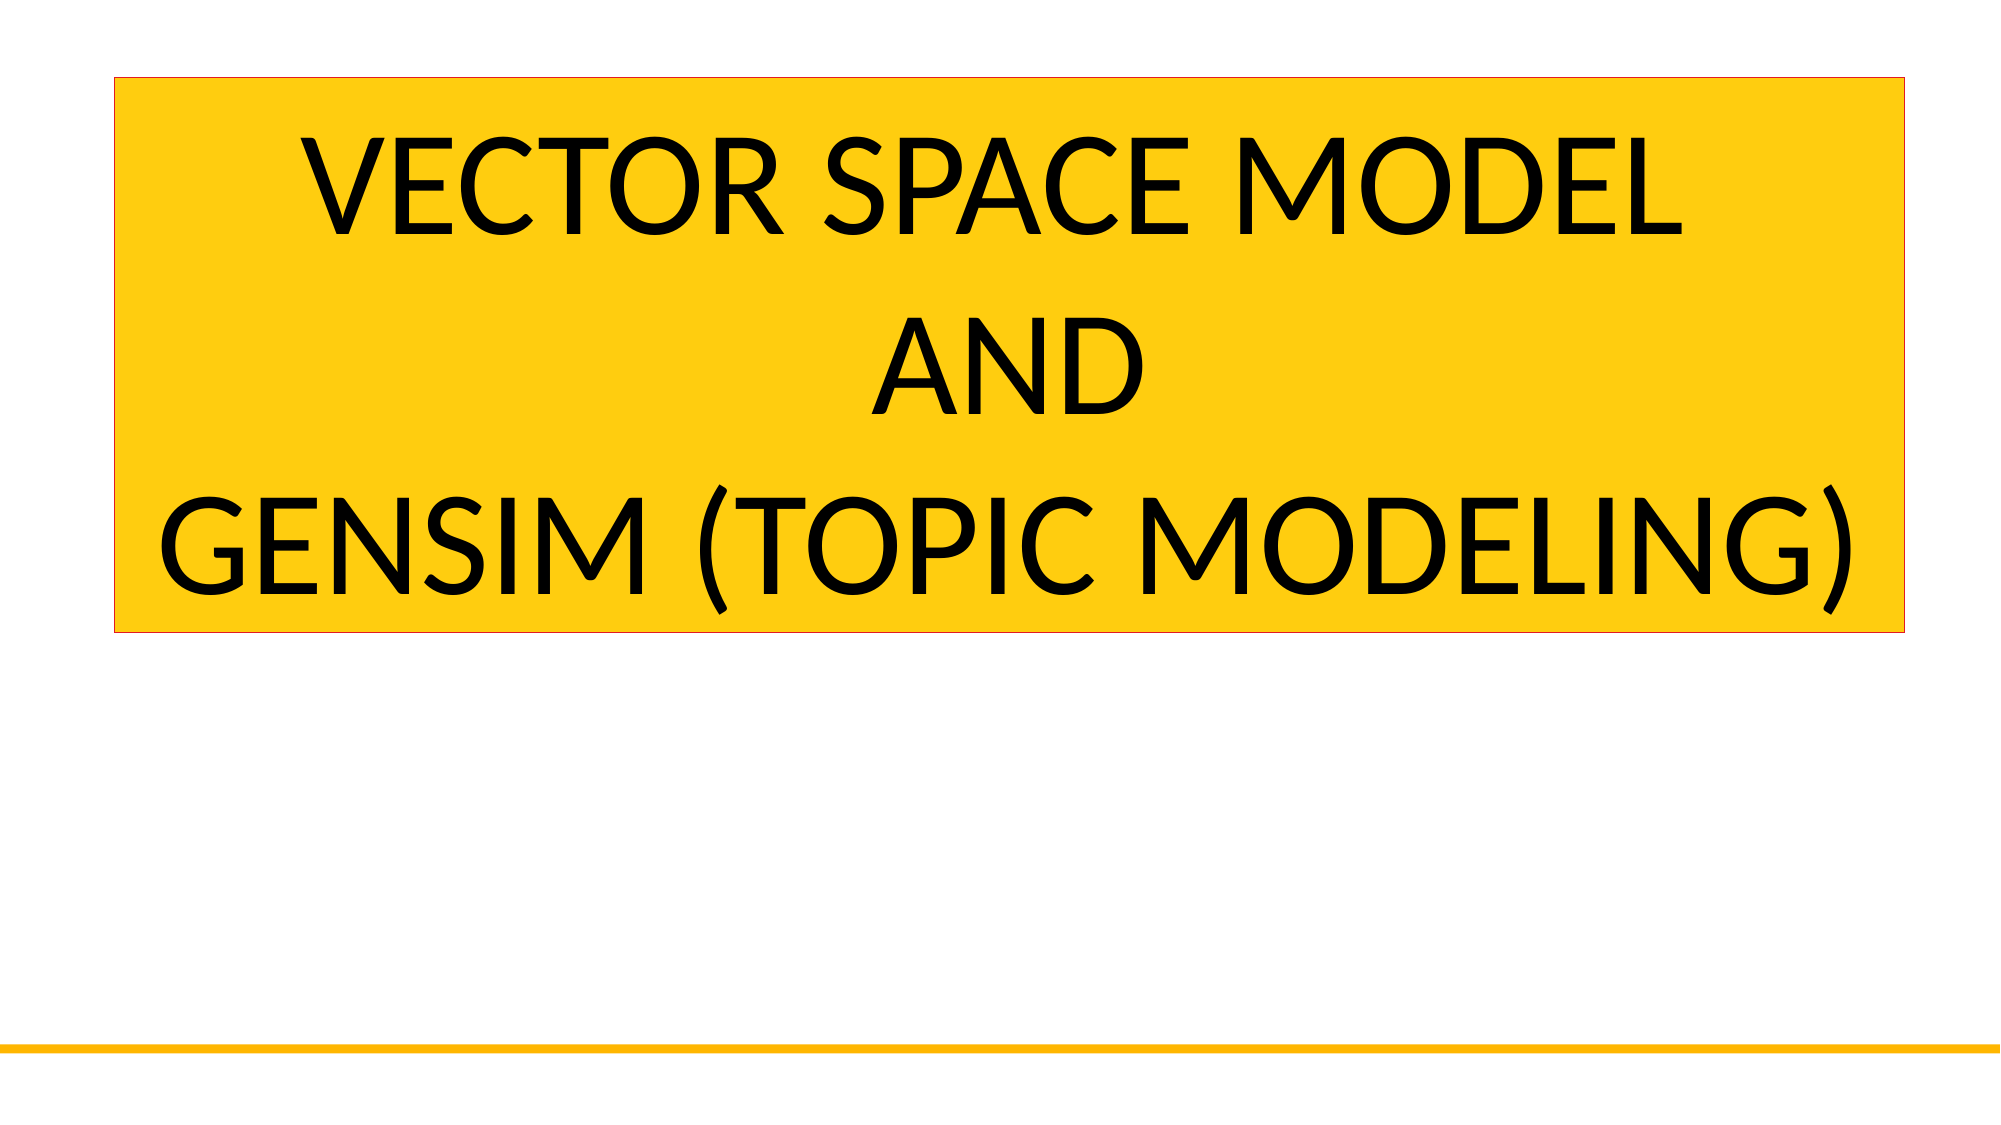

VECTOR SPACE MODEL
AND
GENSIM (TOPIC MODELING)